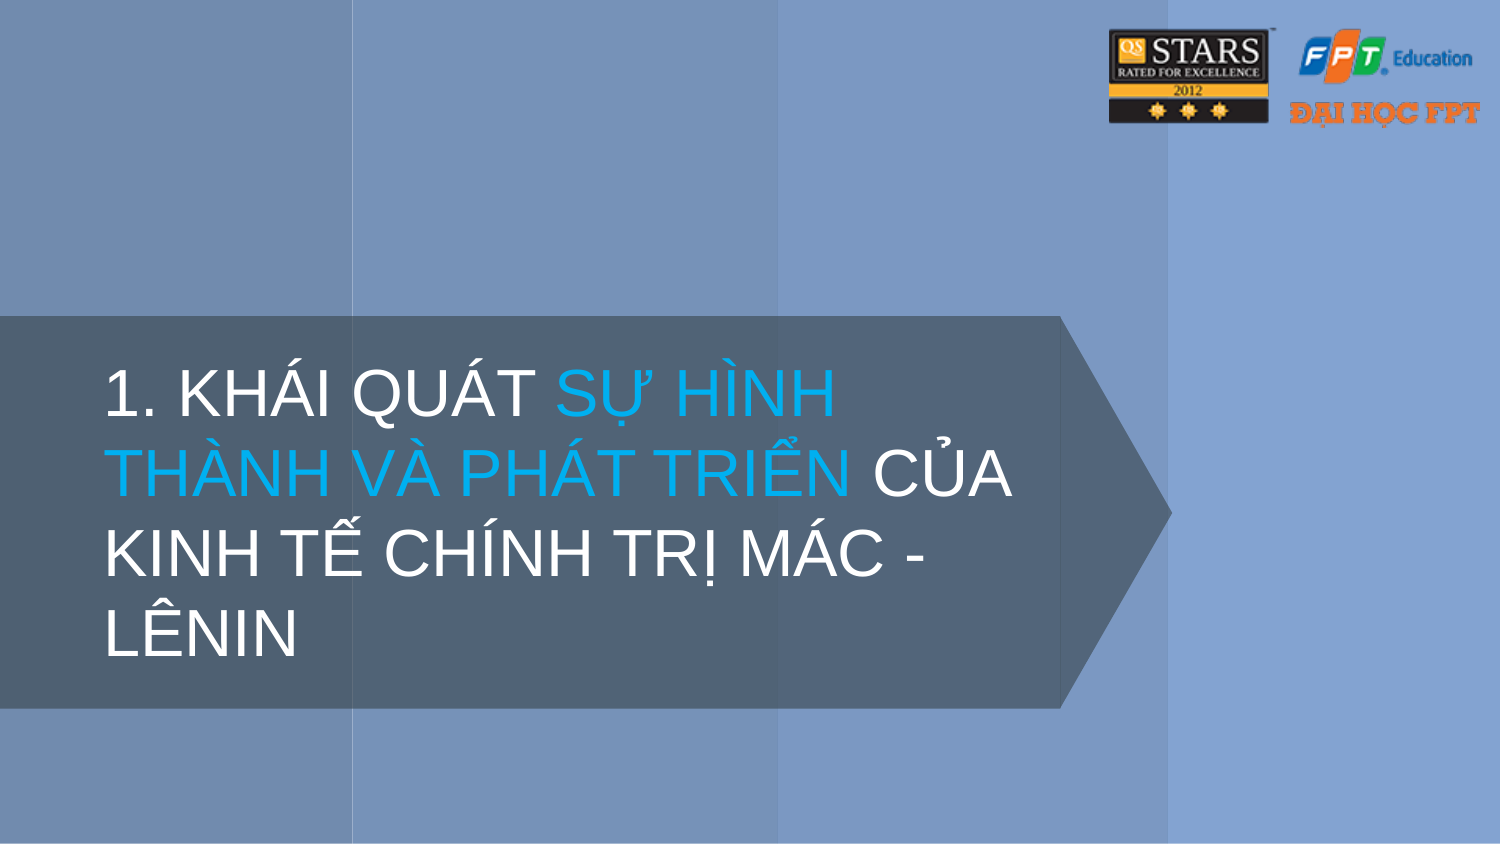

# 1. KHÁI QUÁT SỰ HÌNH THÀNH VÀ PHÁT TRIỂN CỦA KINH TẾ CHÍNH TRỊ MÁC - LÊNIN